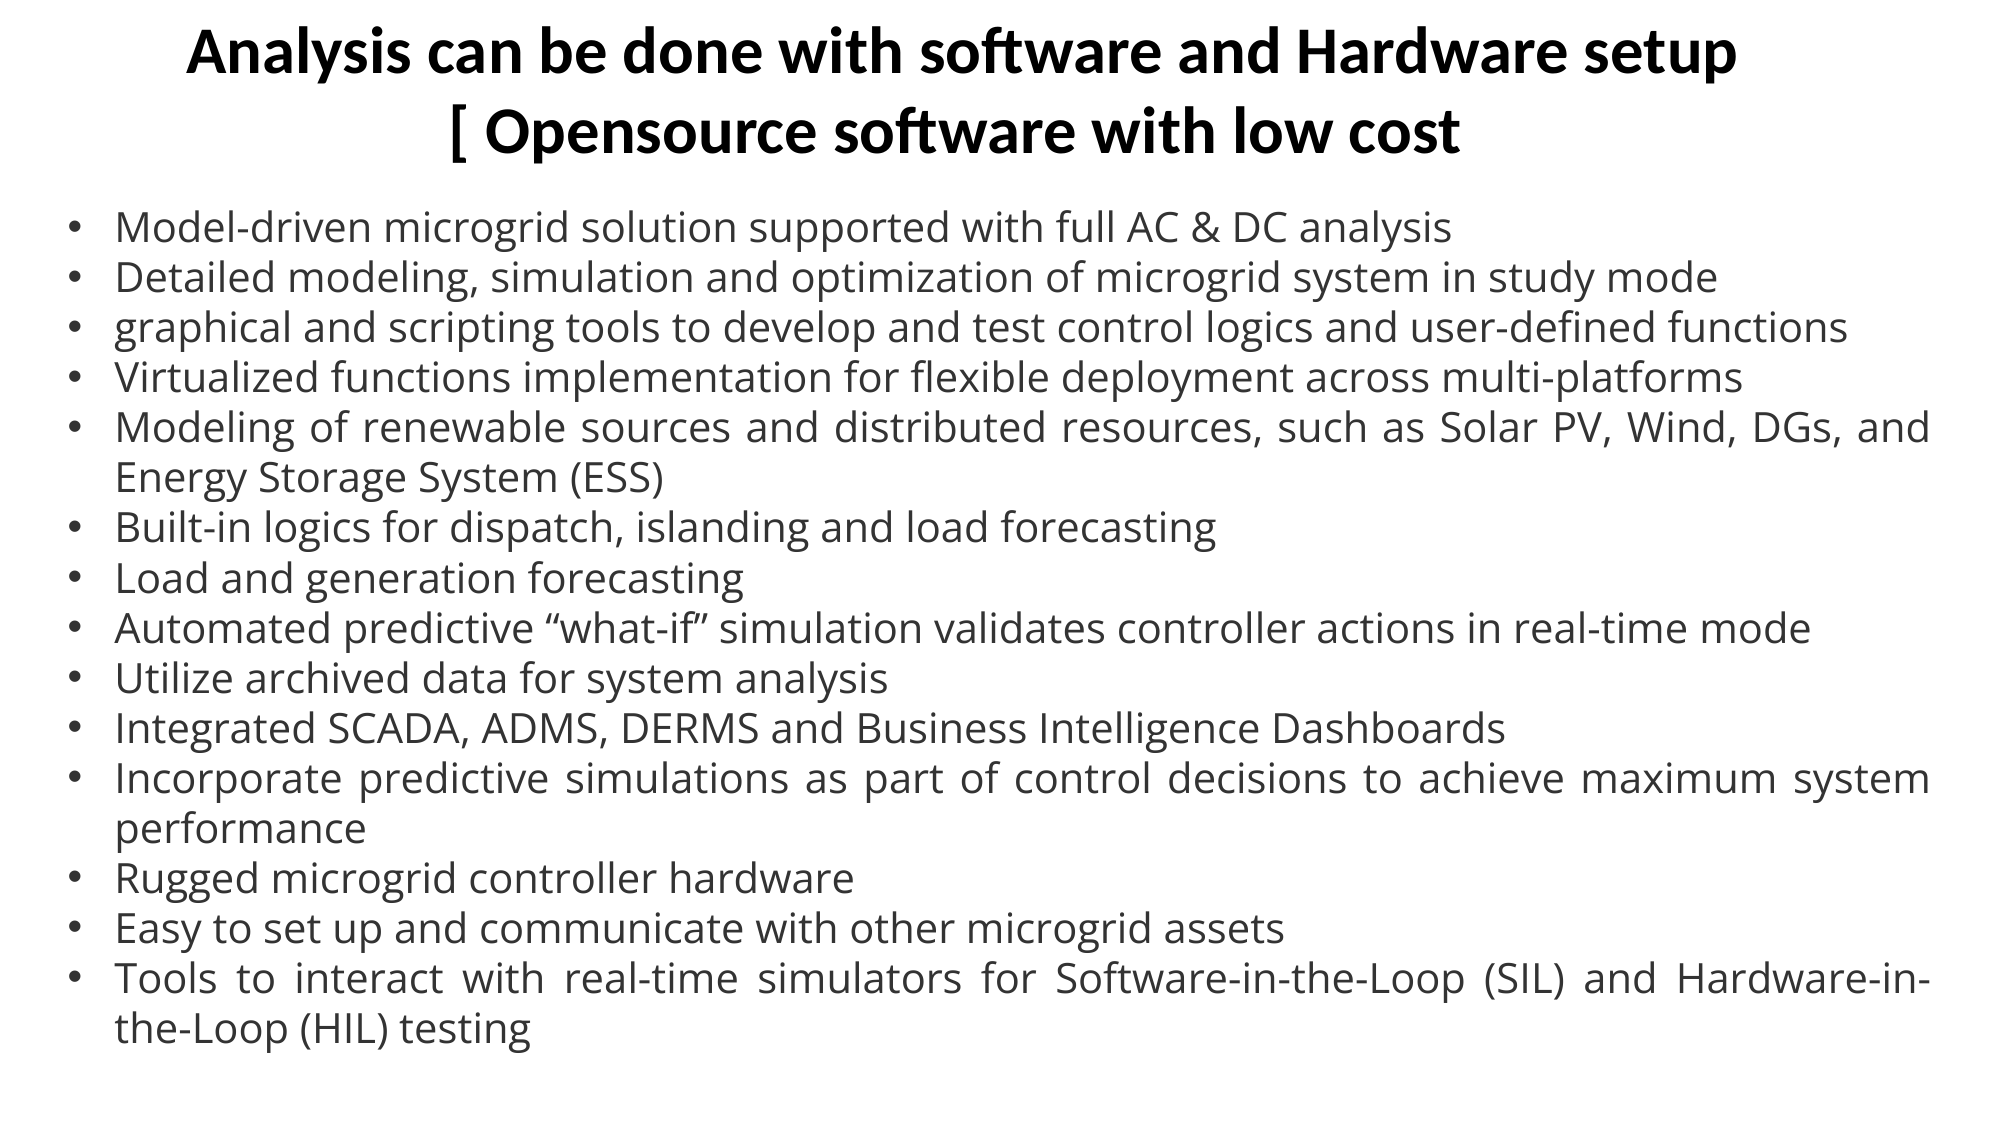

Analysis can be done with software and Hardware setup [ Opensource software with low cost
Model-driven microgrid solution supported with full AC & DC analysis
Detailed modeling, simulation and optimization of microgrid system in study mode
graphical and scripting tools to develop and test control logics and user-defined functions
Virtualized functions implementation for flexible deployment across multi-platforms
Modeling of renewable sources and distributed resources, such as Solar PV, Wind, DGs, and Energy Storage System (ESS)
Built-in logics for dispatch, islanding and load forecasting
Load and generation forecasting
Automated predictive “what-if” simulation validates controller actions in real-time mode
Utilize archived data for system analysis
Integrated SCADA, ADMS, DERMS and Business Intelligence Dashboards
Incorporate predictive simulations as part of control decisions to achieve maximum system performance
Rugged microgrid controller hardware
Easy to set up and communicate with other microgrid assets
Tools to interact with real-time simulators for Software-in-the-Loop (SIL) and Hardware-in-the-Loop (HIL) testing